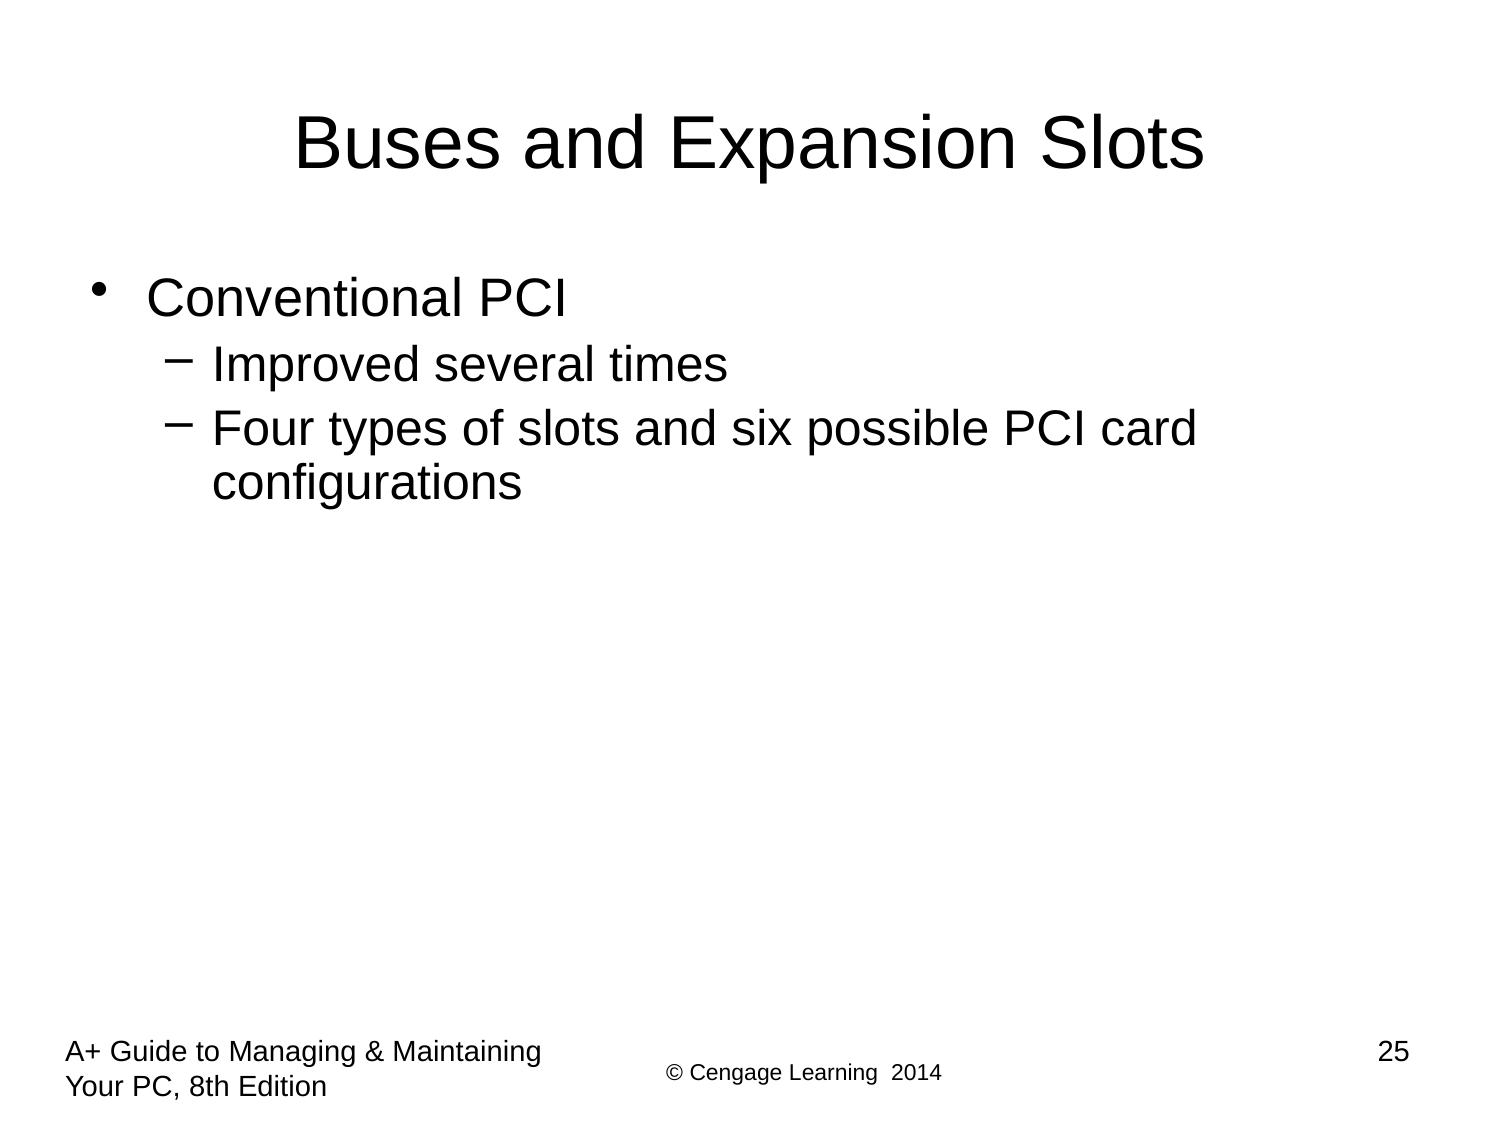

# Buses and Expansion Slots
Conventional PCI
Improved several times
Four types of slots and six possible PCI card configurations
25
A+ Guide to Managing & Maintaining Your PC, 8th Edition